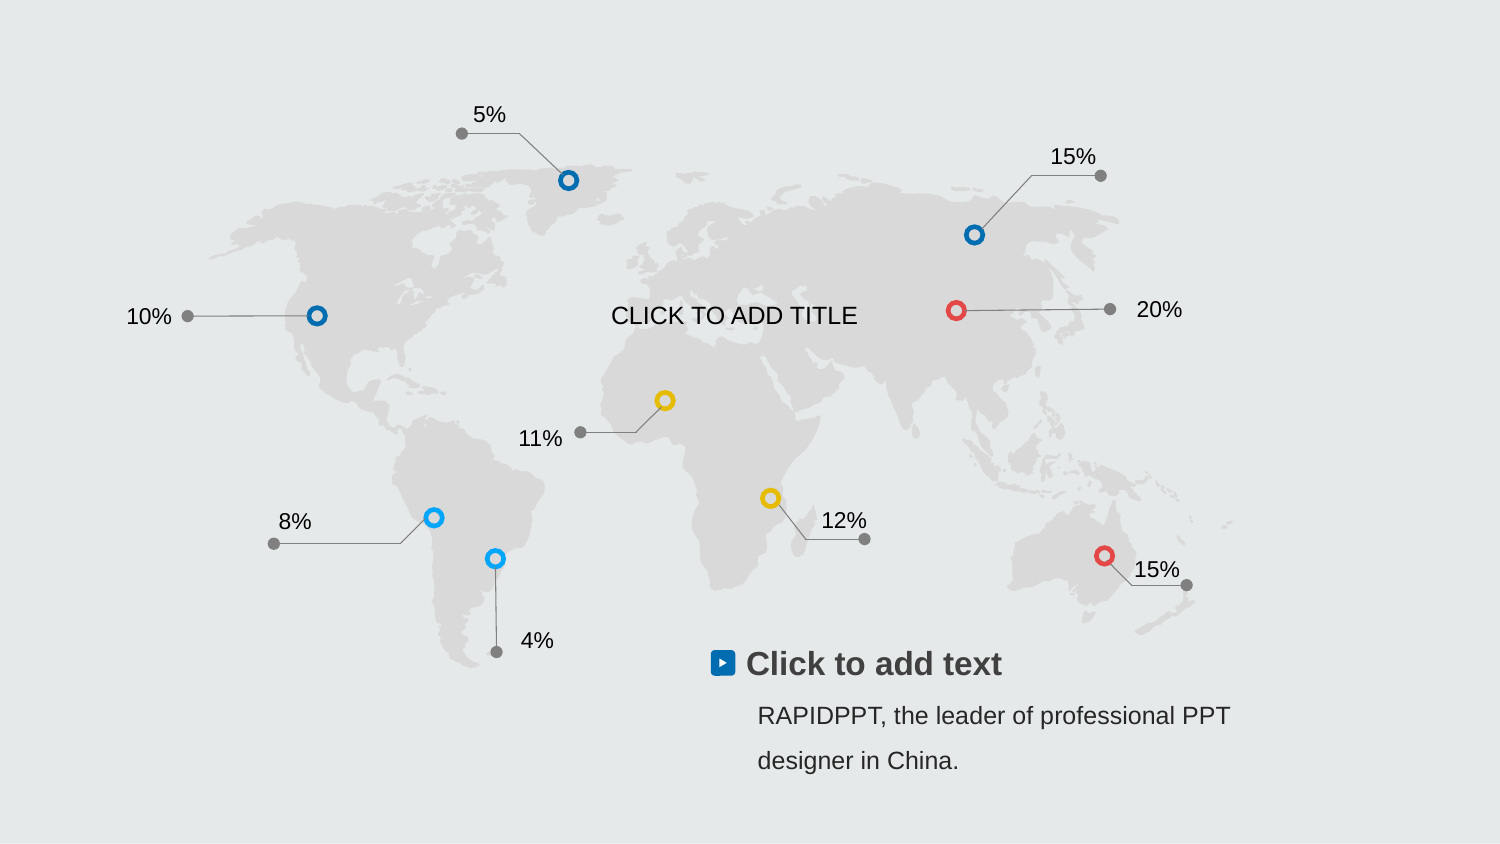

5%

15%

20%

CLICK TO ADD TITLE

10%

11%

12%
8%

15%

4%
Click to add text

RAPIDPPT, the leader of professional PPT designer in China.